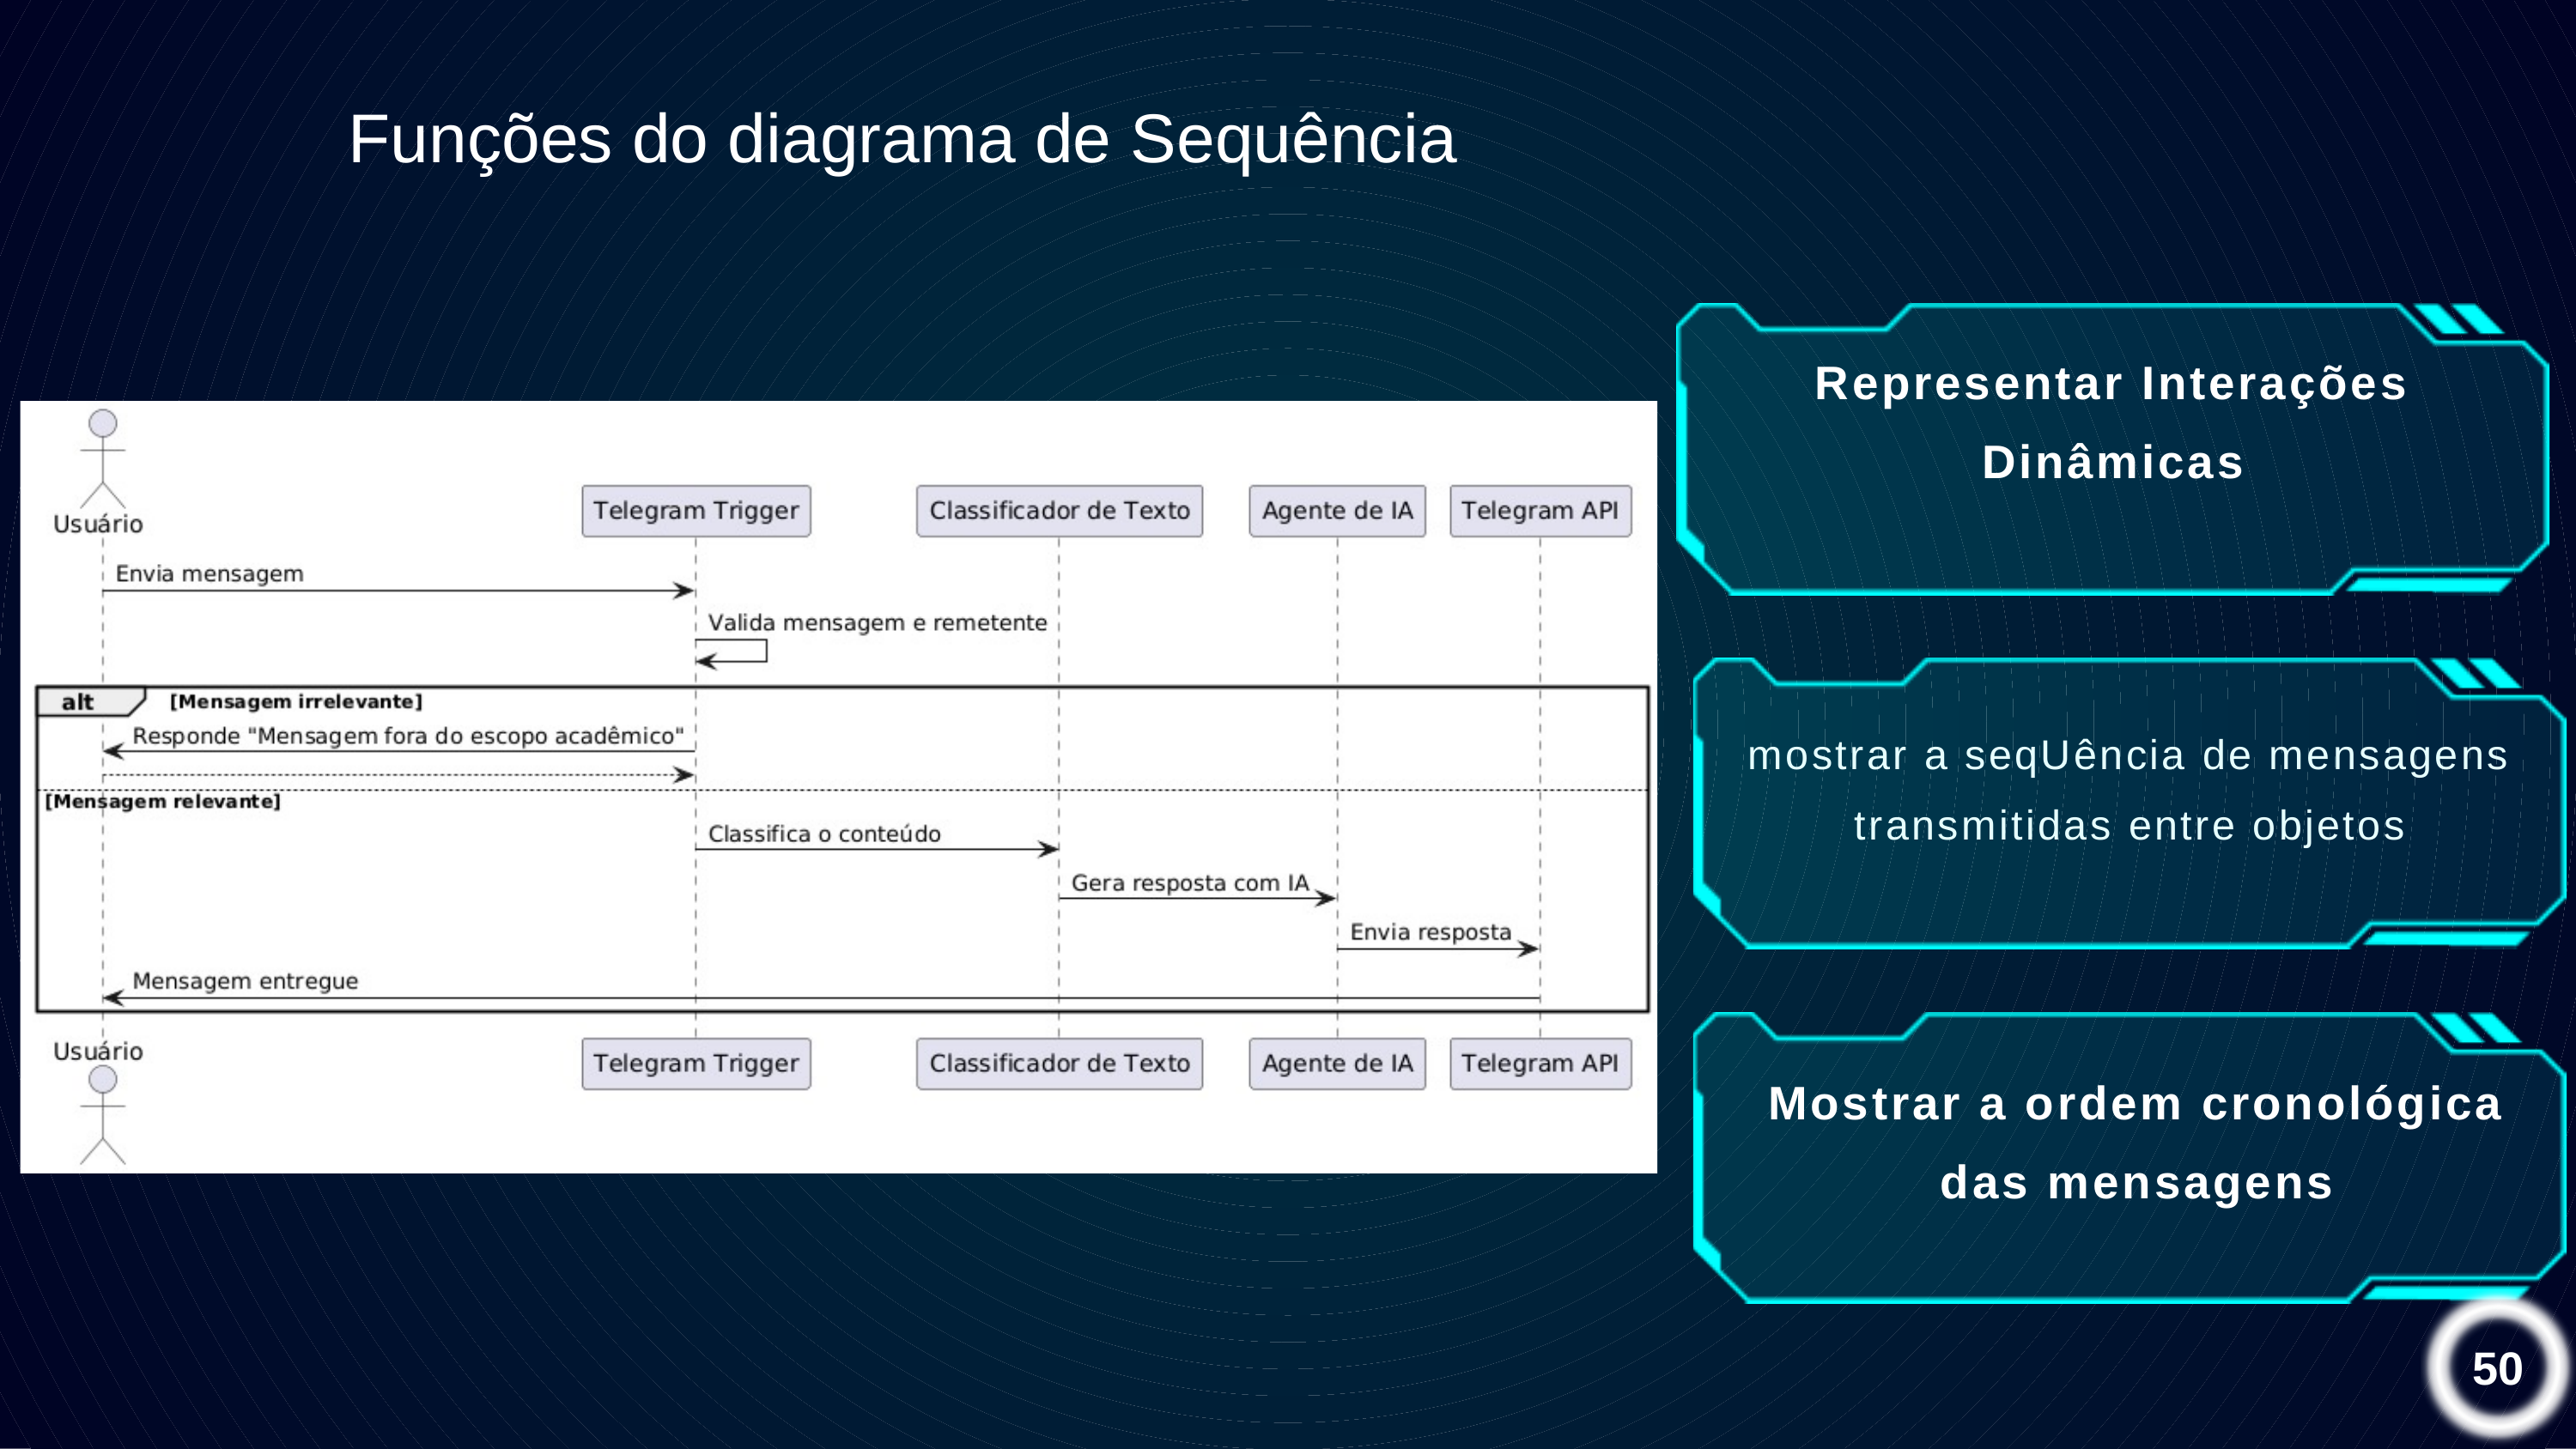

Funções do diagrama de Sequência

Representar Interações Dinâmicas

mostrar a seqUência de mensagens transmitidas entre objetos

Mostrar a ordem cronológica das mensagens

50